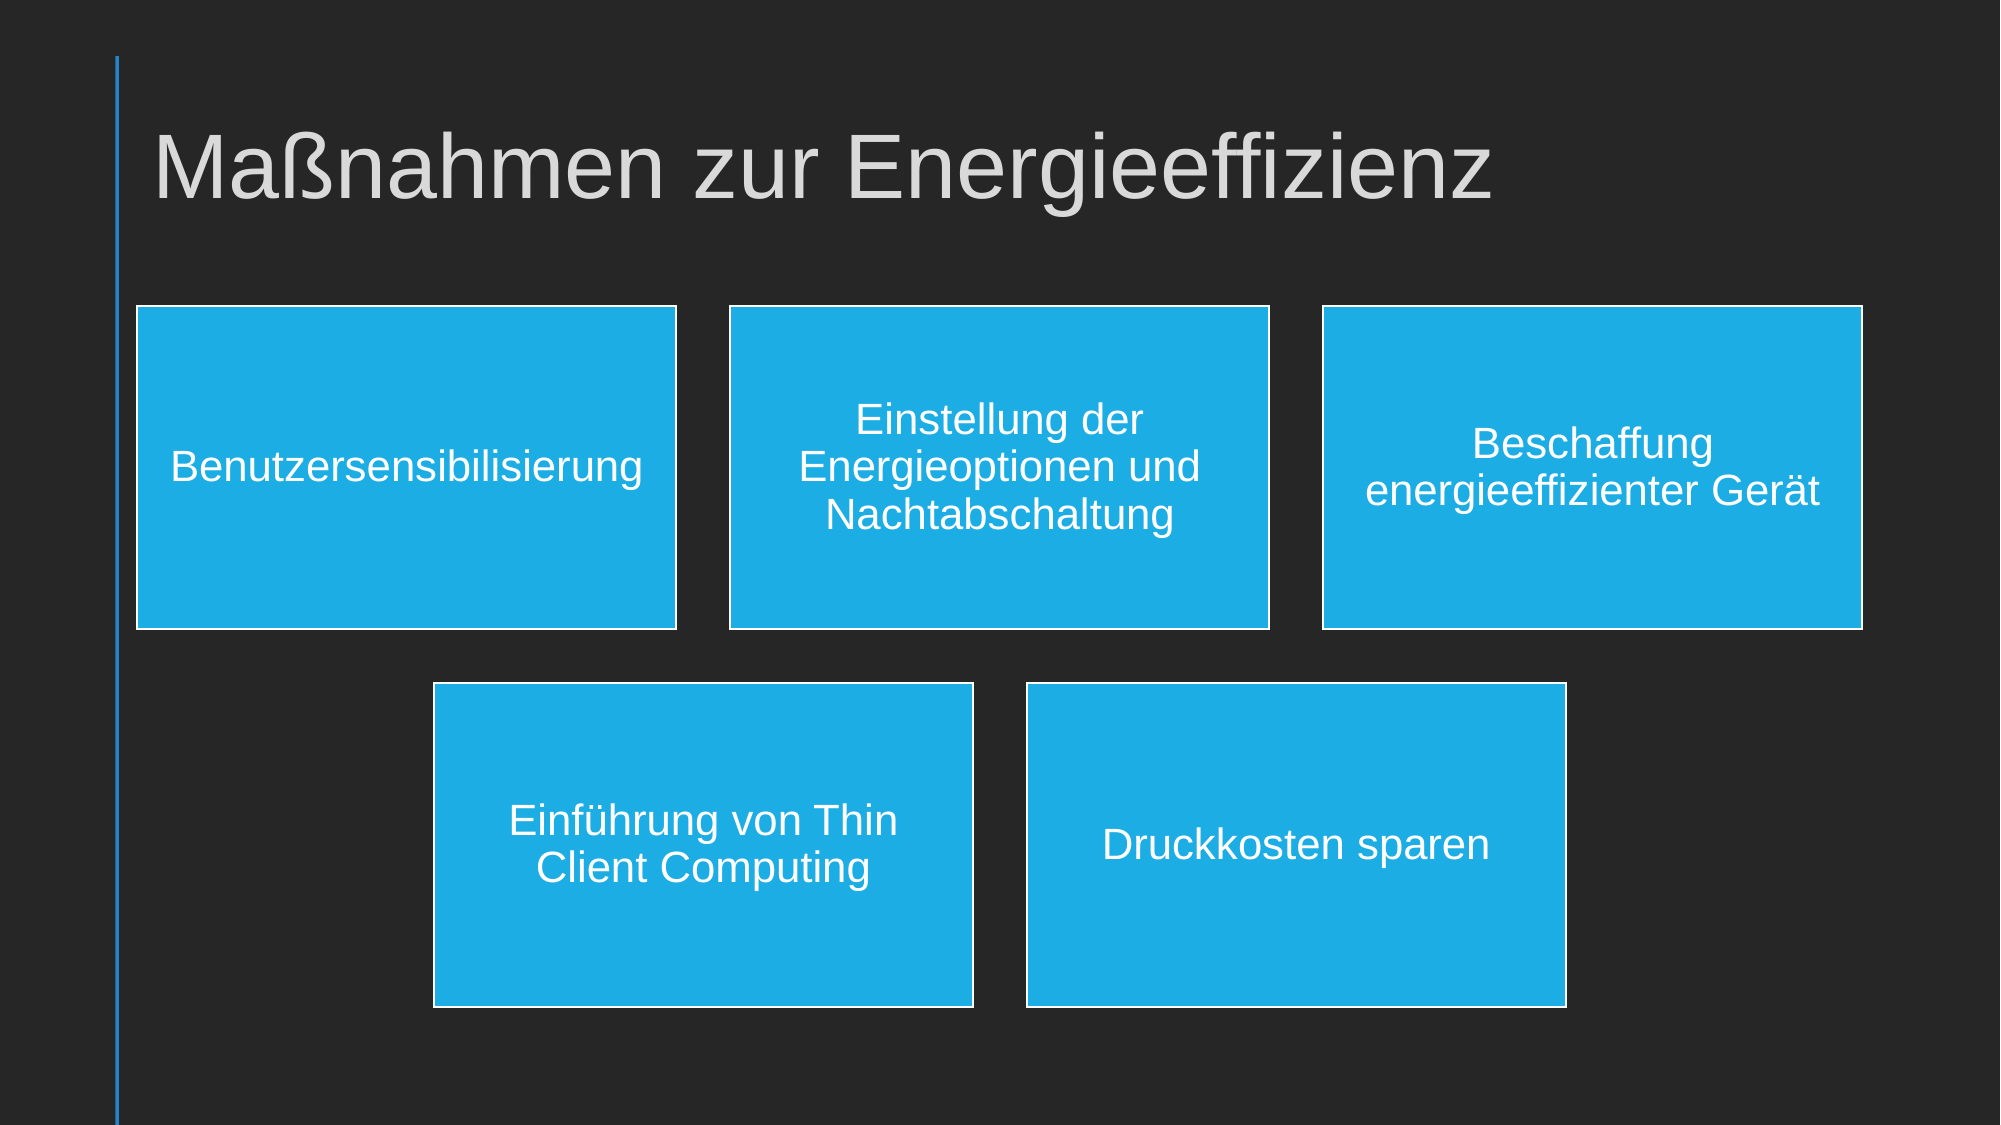

# Maßnahmen zur Energieeffizienz
Benutzersensibilisierung
Einstellung der Energieoptionen und Nachtabschaltung
Beschaffung energieeffizienter Gerät
Einführung von Thin Client Computing
Druckkosten sparen